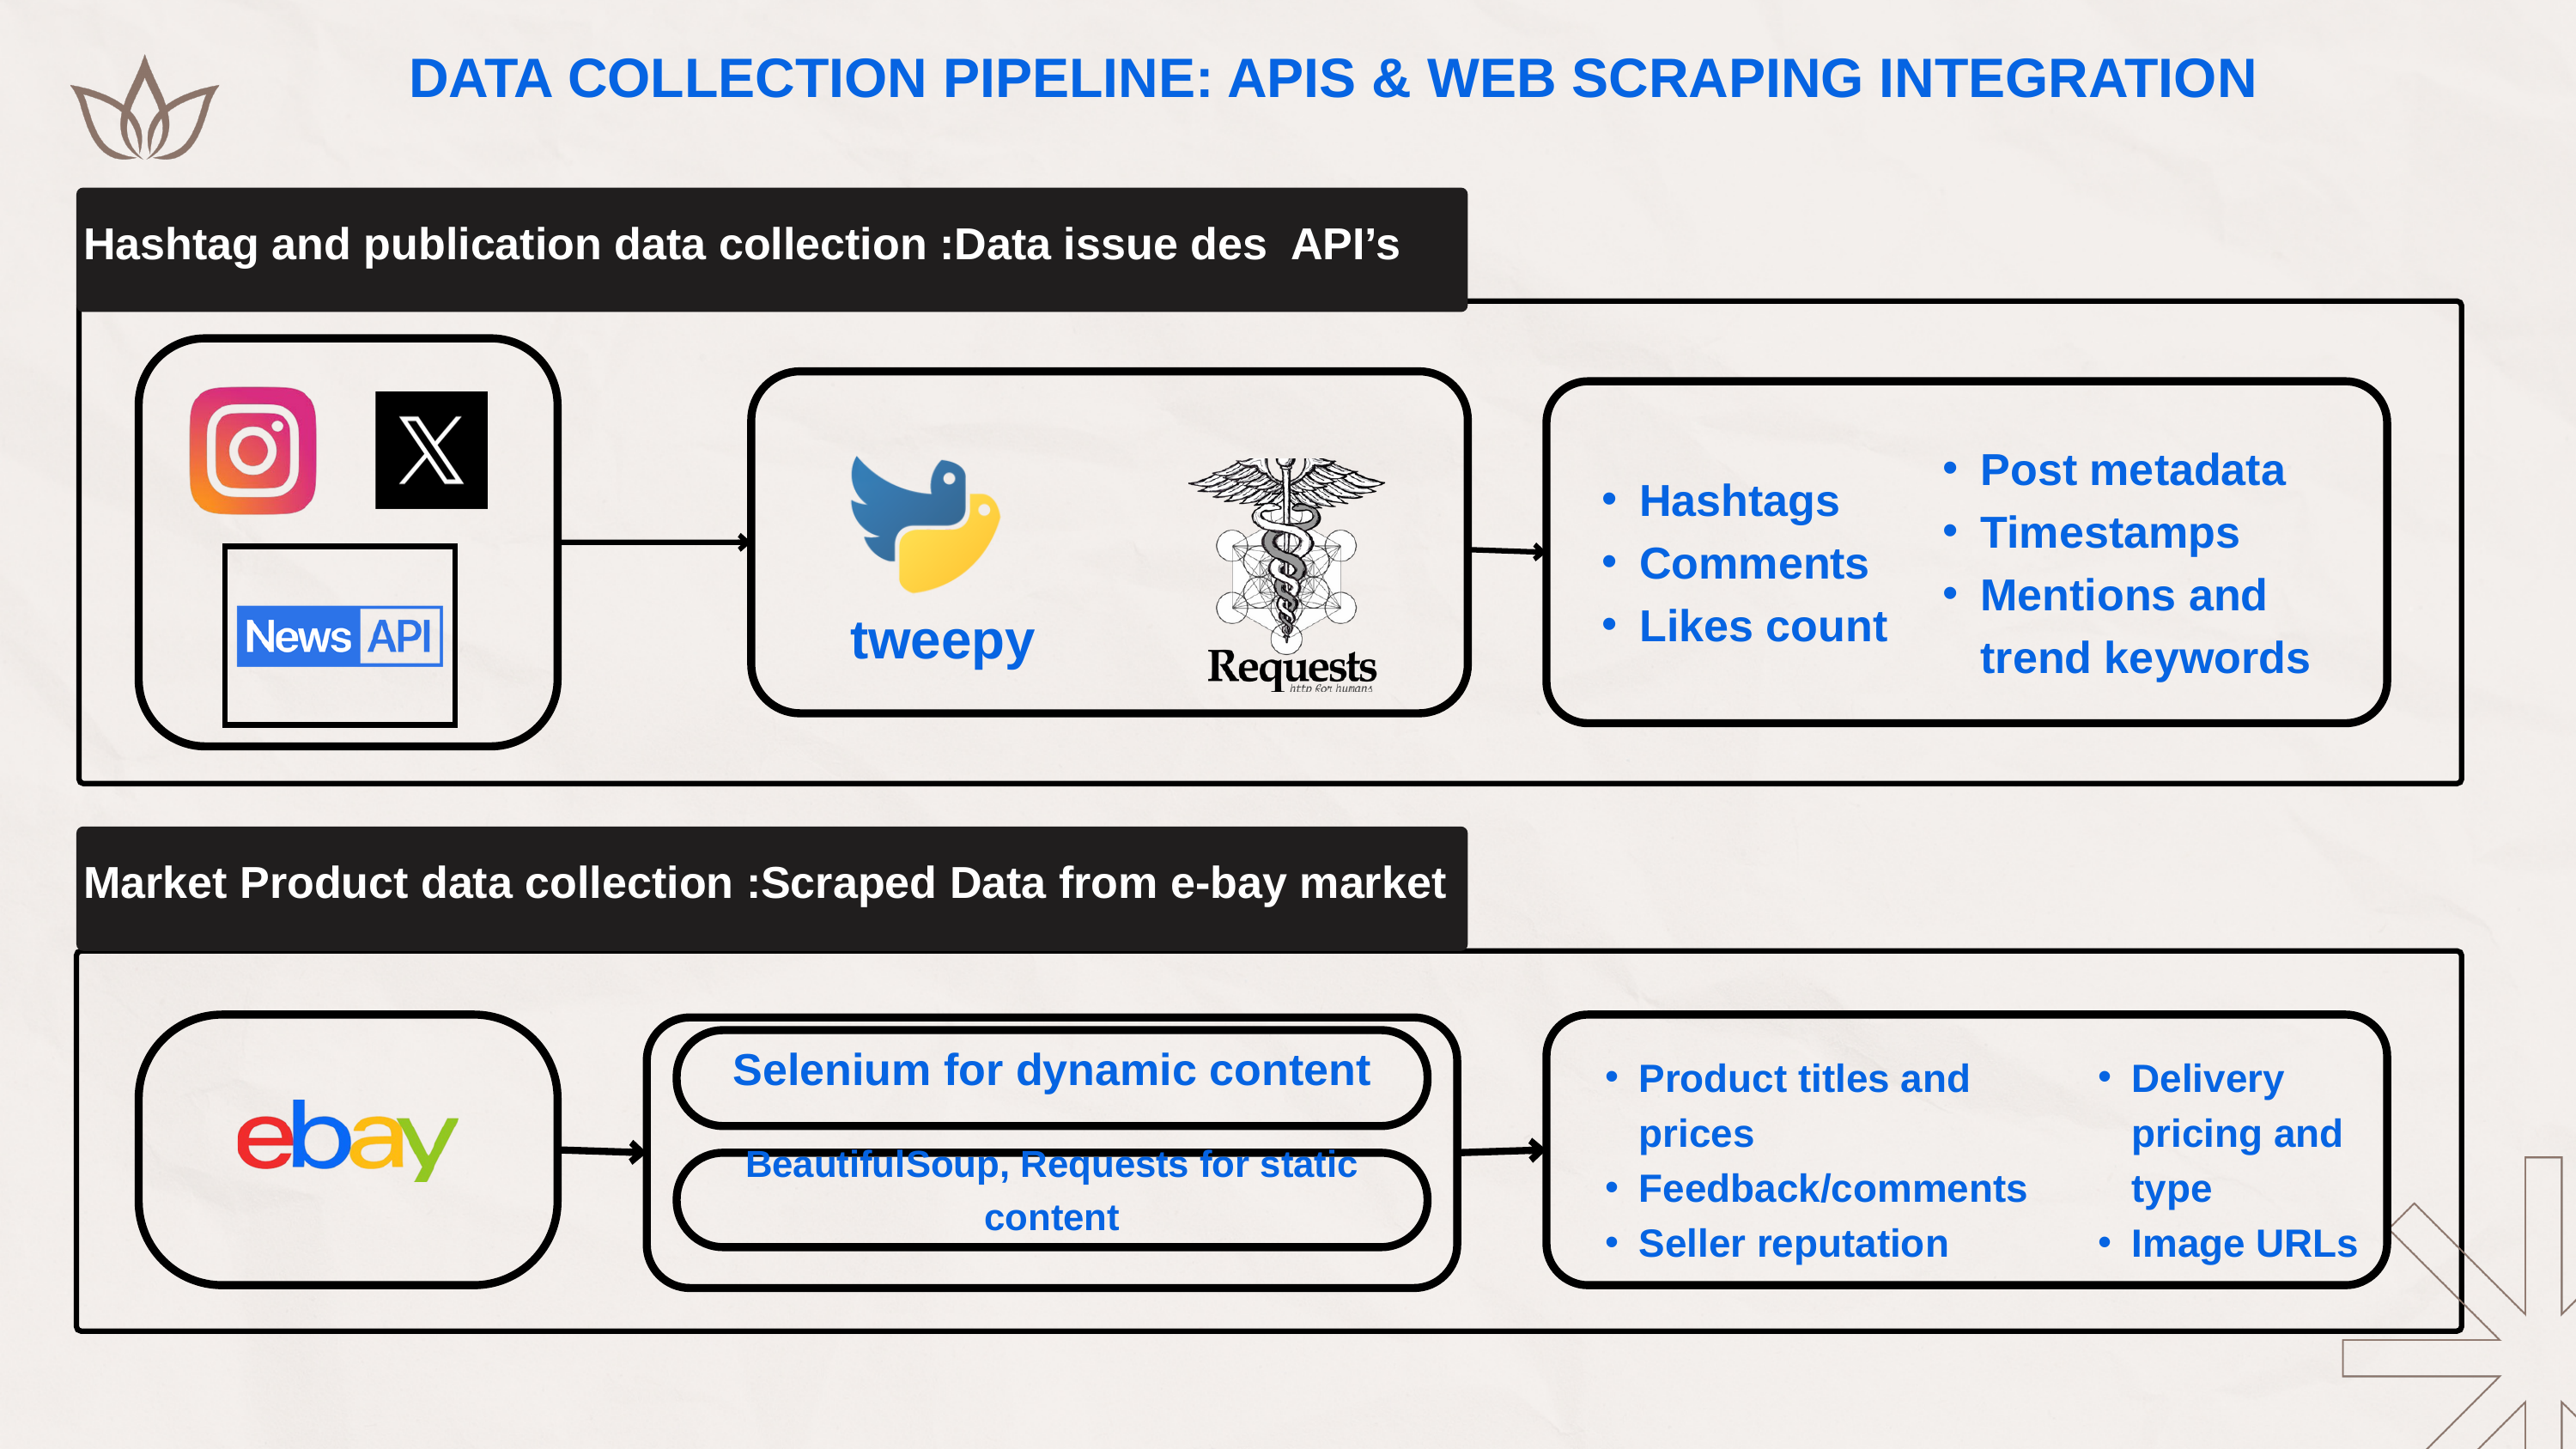

DATA COLLECTION PIPELINE: APIS & WEB SCRAPING INTEGRATION

Hashtag and publication data collection :Data issue des  API’s

Post metadata
Timestamps
Mentions and trend keywords
Hashtags
Comments
Likes count

tweepy

Market Product data collection :Scraped Data from e-bay market

Product titles and prices
Feedback/comments
Seller reputation
Delivery pricing and type
Image URLs

Selenium for dynamic content

BeautifulSoup, Requests for static content